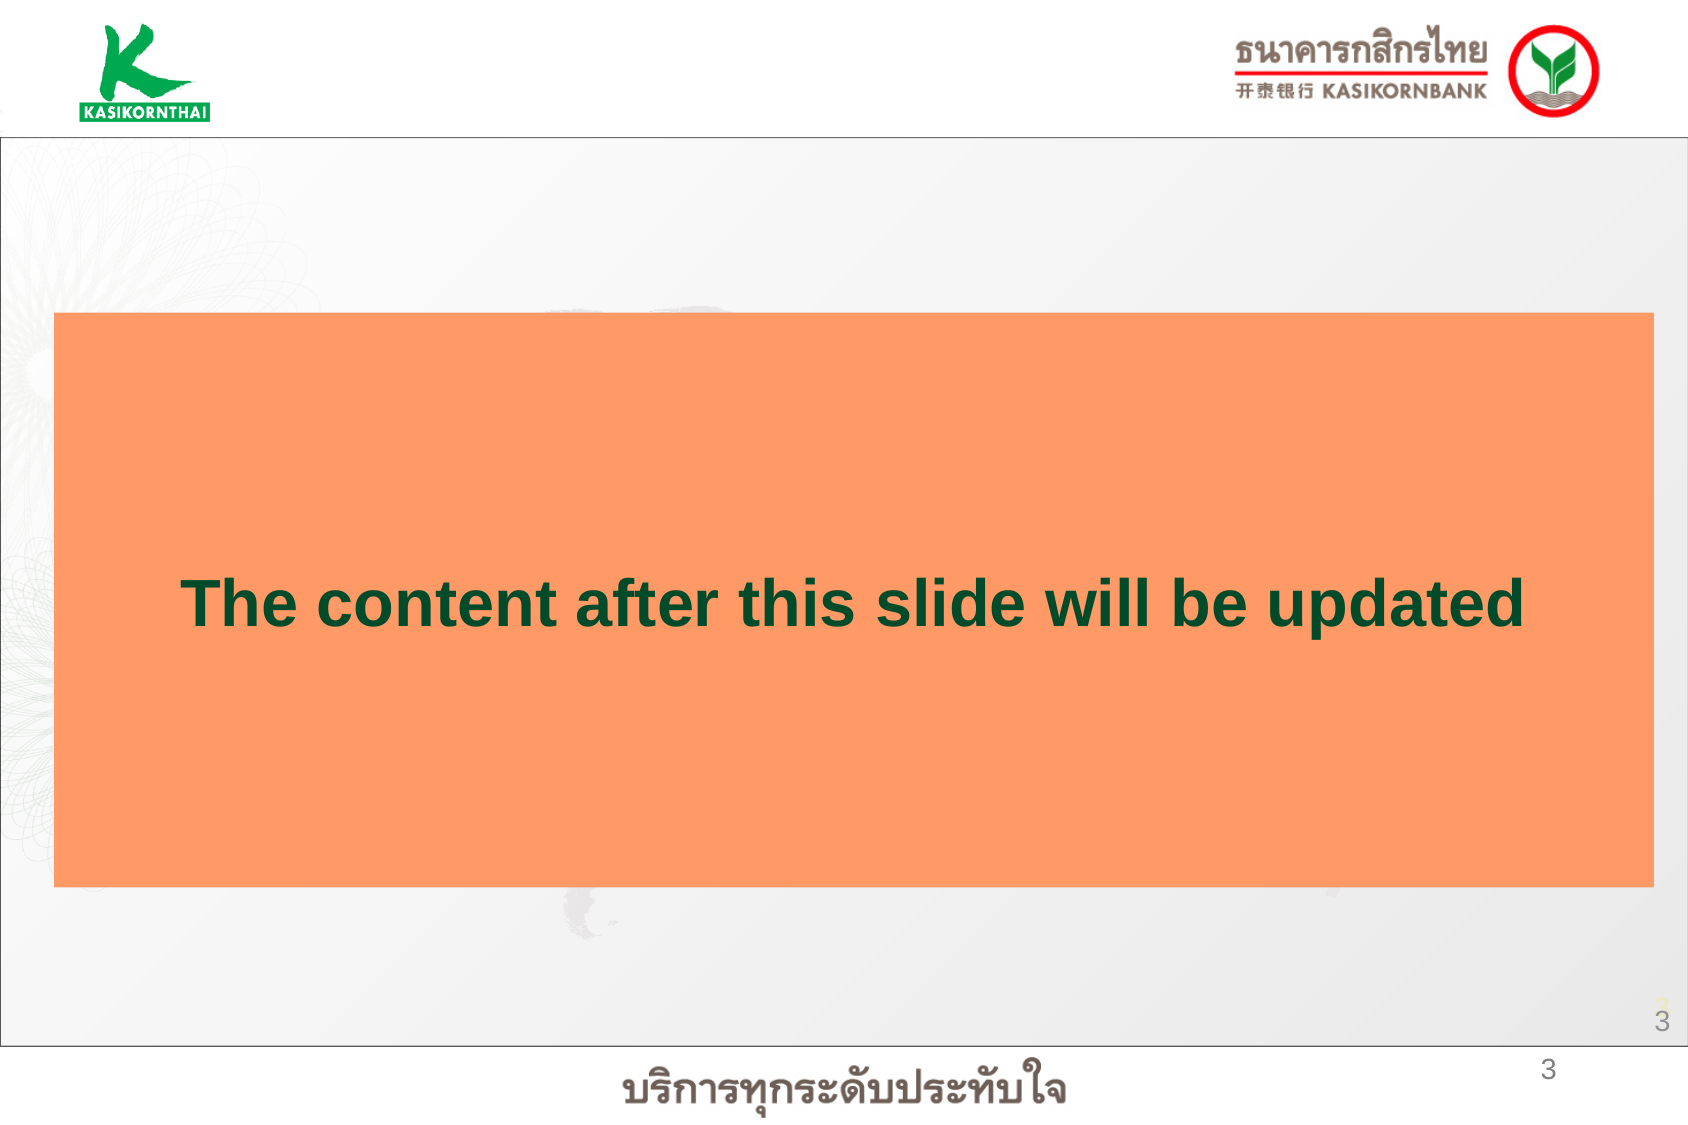

The content after this slide will be updated
3